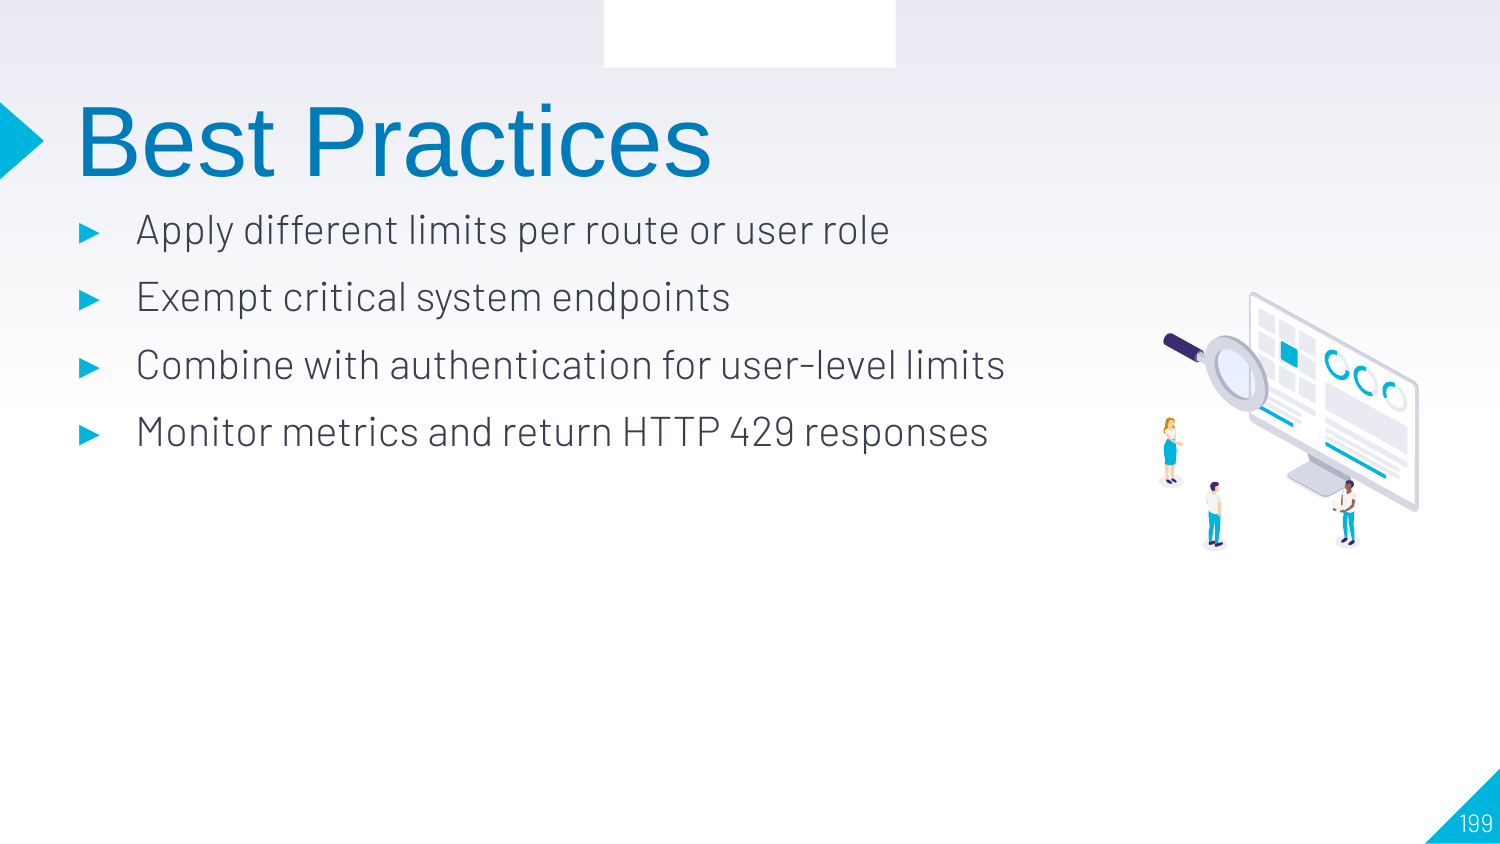

Section Overview

# Best Practices
Apply different limits per route or user role
Exempt critical system endpoints
Combine with authentication for user-level limits
Monitor metrics and return HTTP 429 responses

199